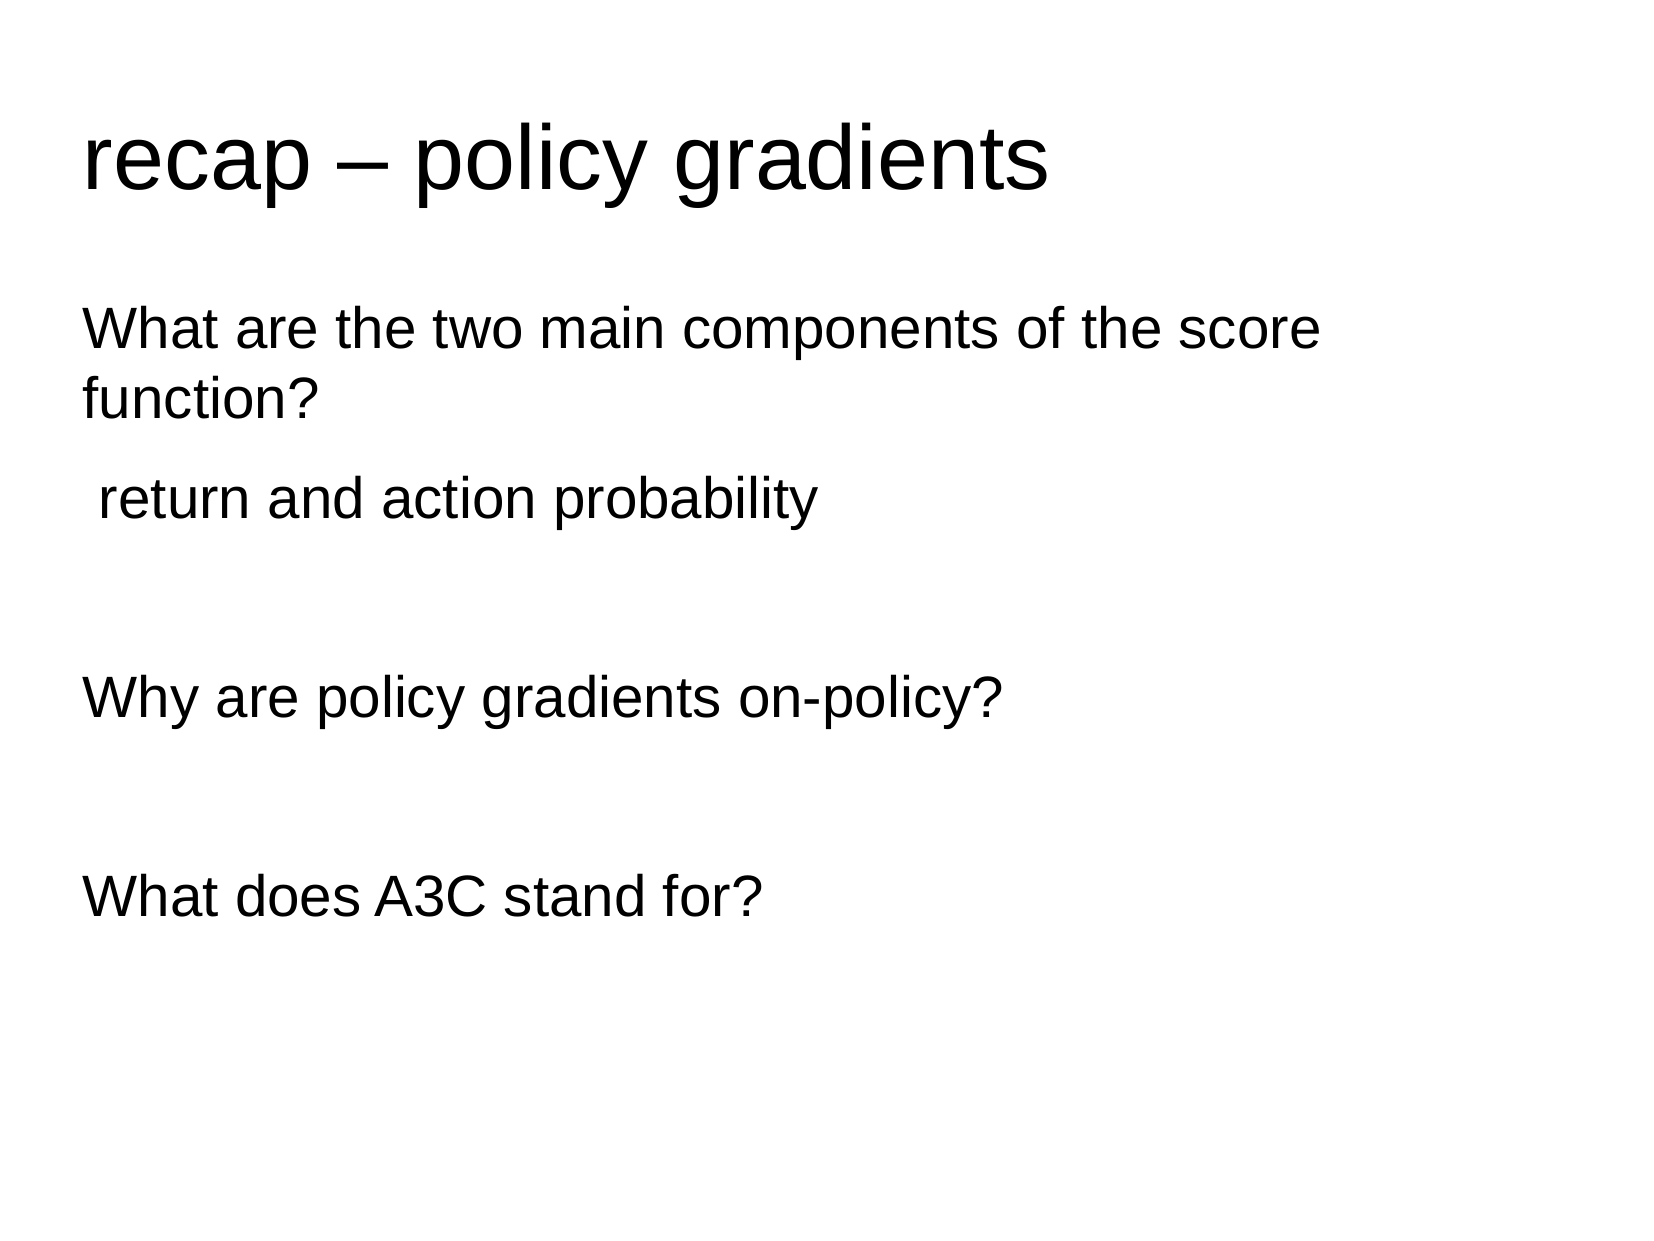

recap – policy gradients
What are the two main components of the score function?
 return and action probability

Why are policy gradients on-policy?

What does A3C stand for?